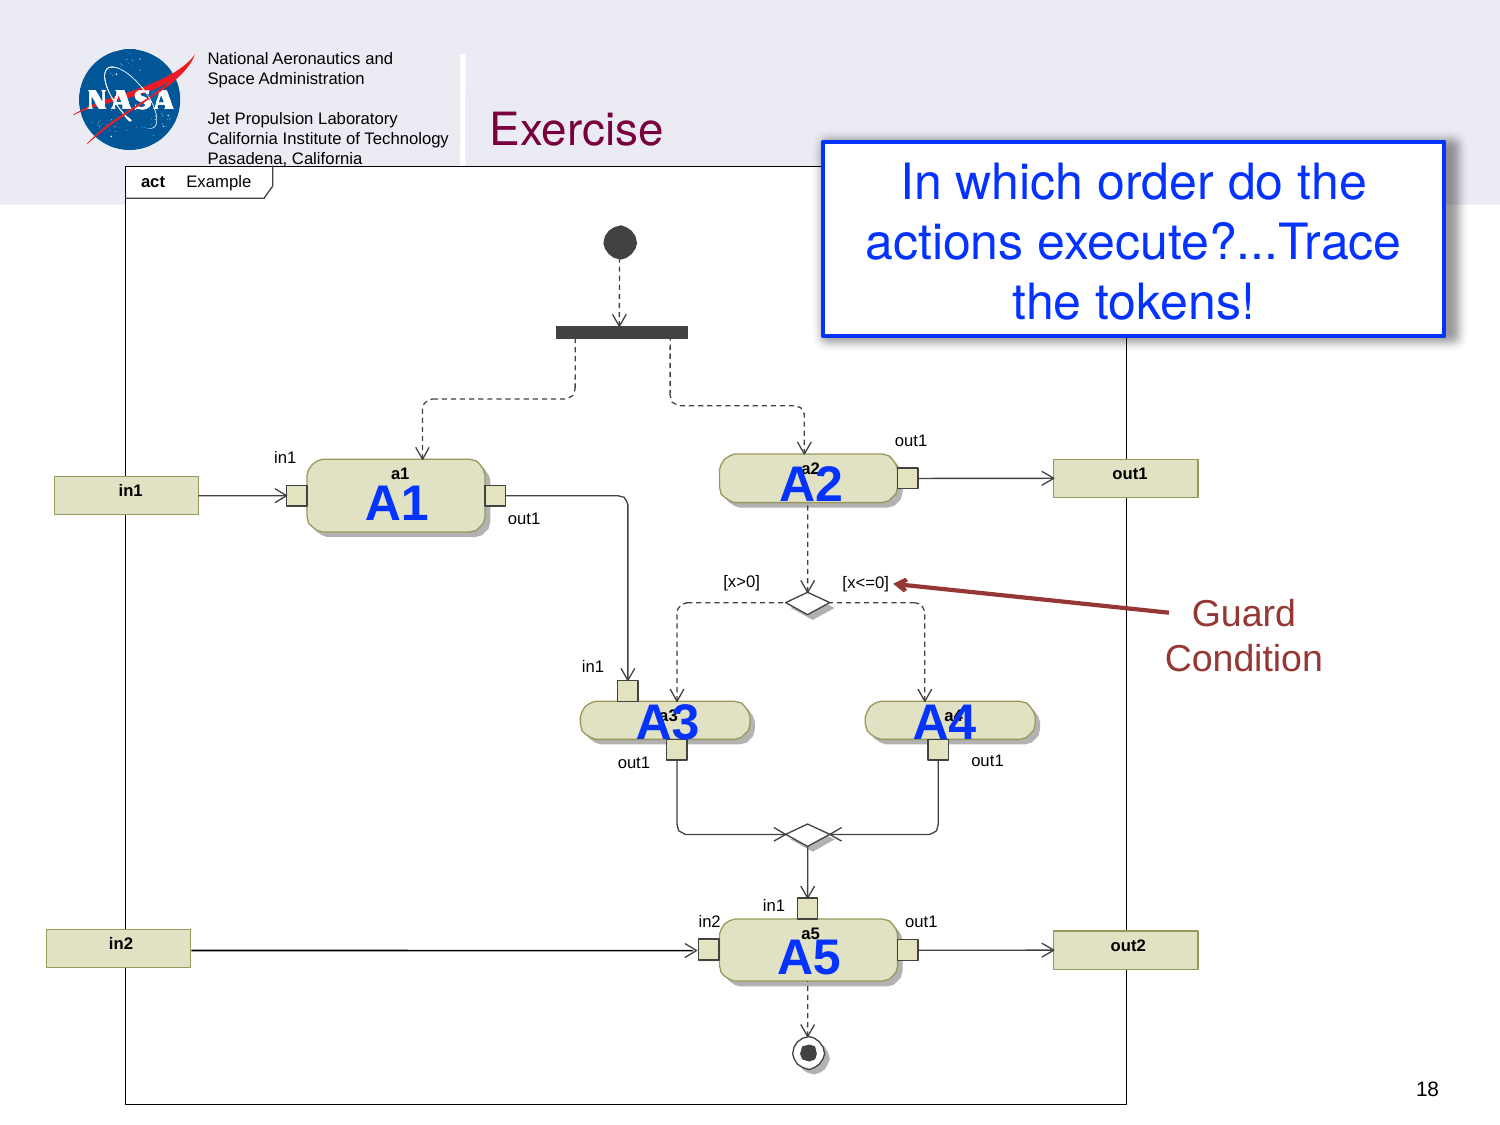

# Exercise
In which order do the actions execute?...Trace the tokens!

act
Example

Action

out1

in1

a2

a1
out1

in1

out1
 [x>0]
 [x<=0]

in1

a3
a4

out1
out1

in1

in2
out1

a5

in2

out2

A2
A1
Guard
Condition
A3
A4
A5